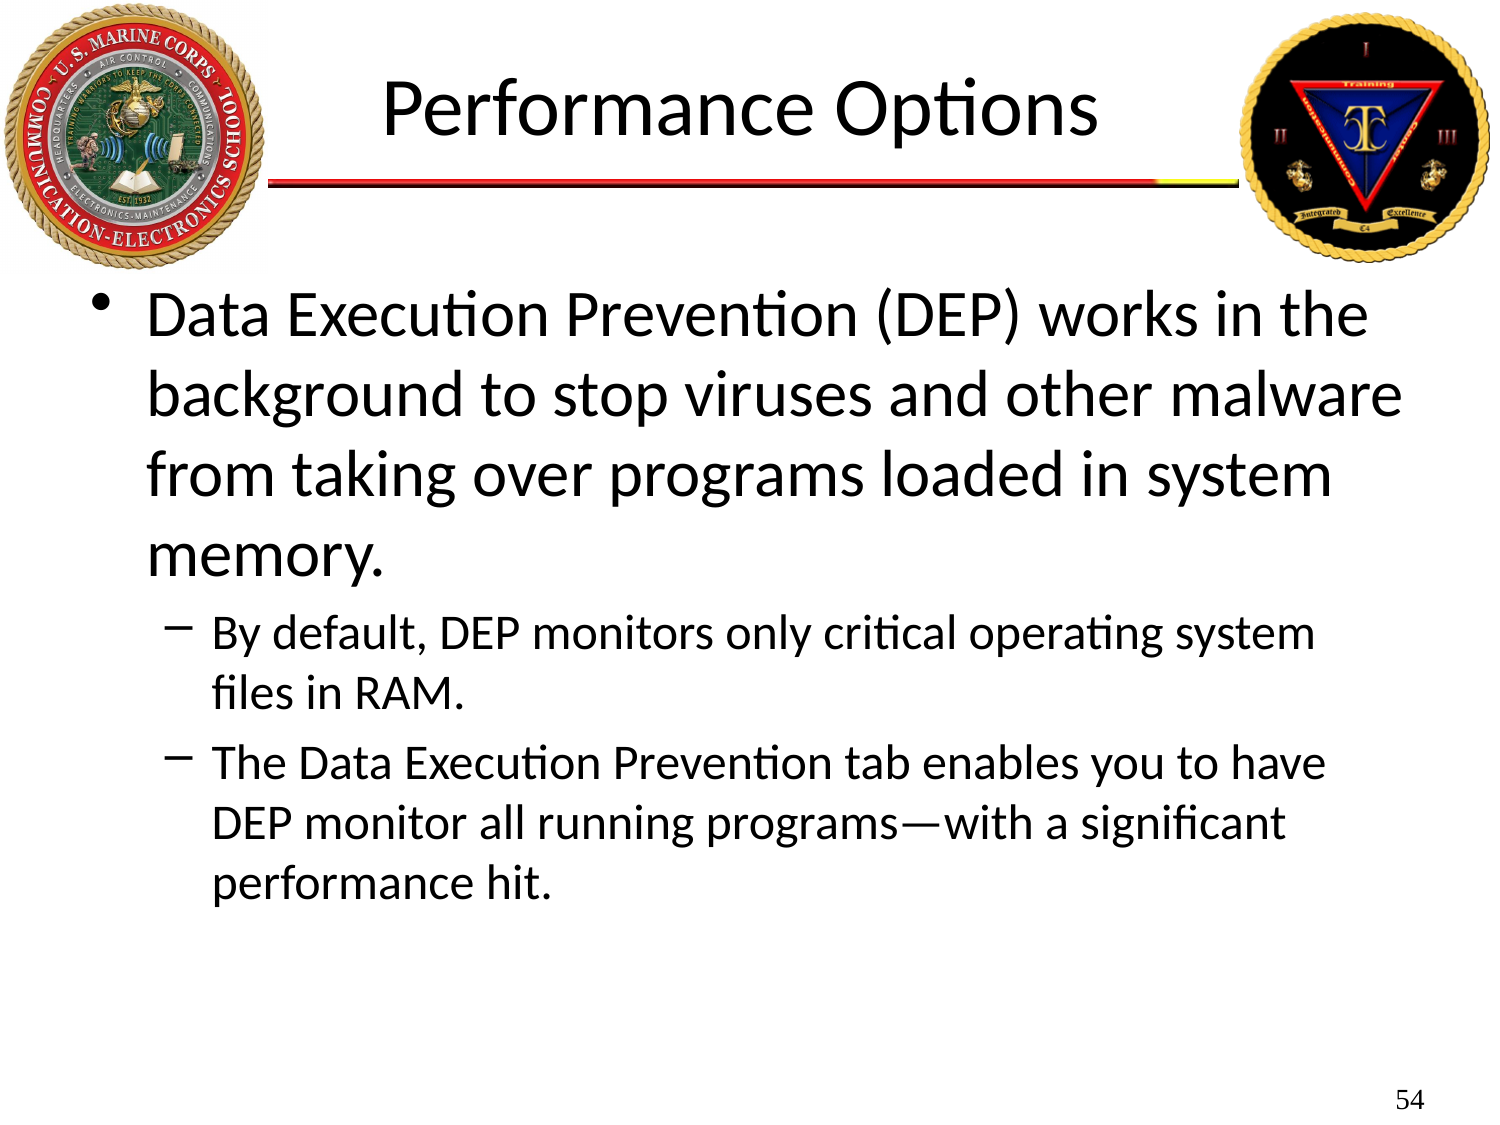

# Performance Options
Data Execution Prevention (DEP) works in the background to stop viruses and other malware from taking over programs loaded in system memory.
By default, DEP monitors only critical operating system files in RAM.
The Data Execution Prevention tab enables you to have DEP monitor all running programs—with a significant performance hit.